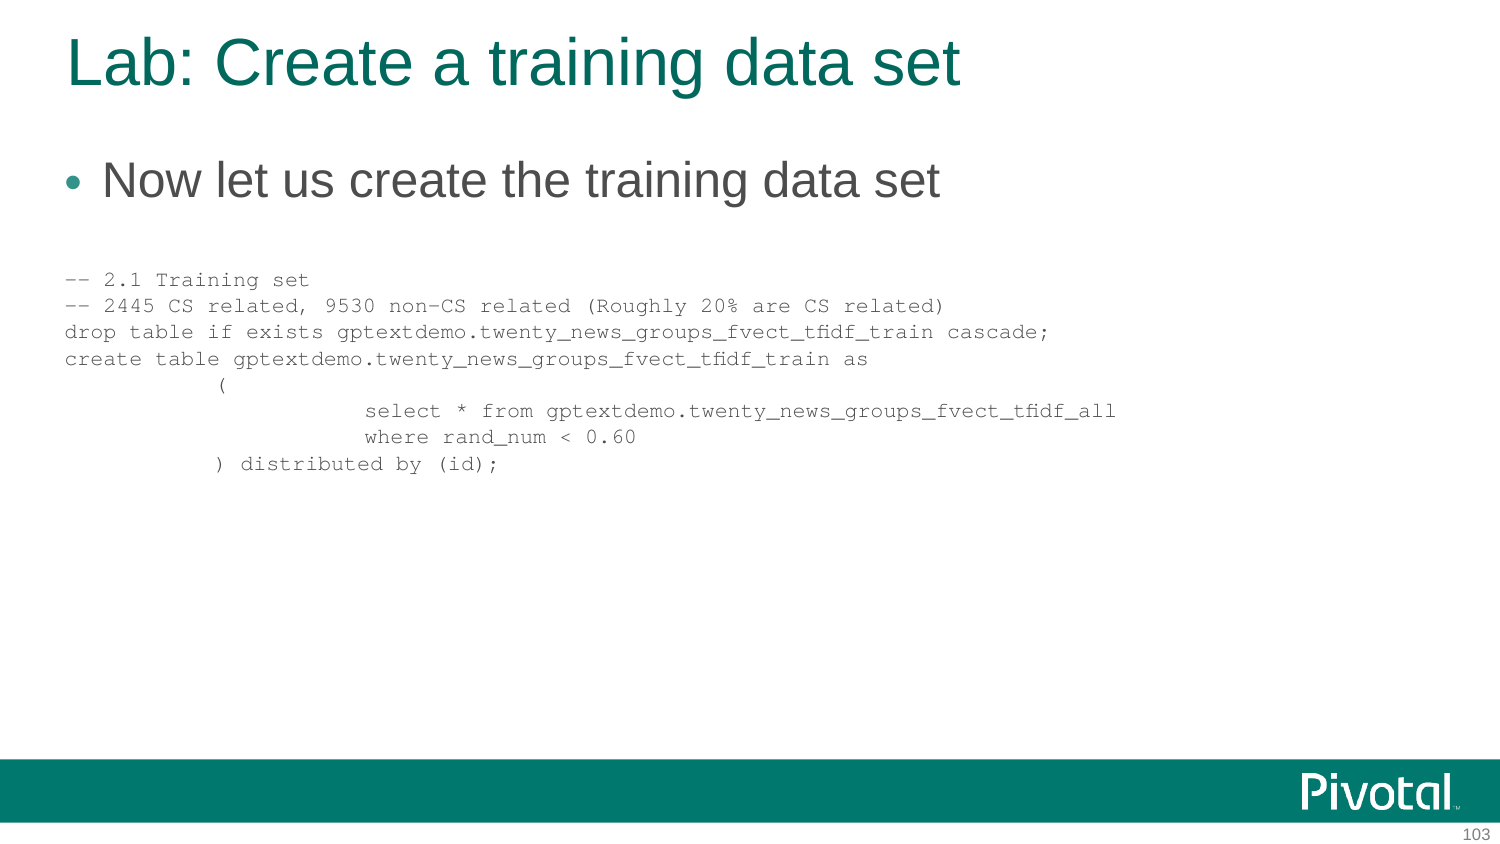

# Lab: Create a training data set
Now let us create the training data set

-- 2.1 Training set
-- 2445 CS related, 9530 non-CS related (Roughly 20% are CS related)
drop table if exists gptextdemo.twenty_news_groups_fvect_tfidf_train cascade;
create table gptextdemo.twenty_news_groups_fvect_tfidf_train as
	(
		select * from gptextdemo.twenty_news_groups_fvect_tfidf_all
		where rand_num < 0.60
	) distributed by (id);